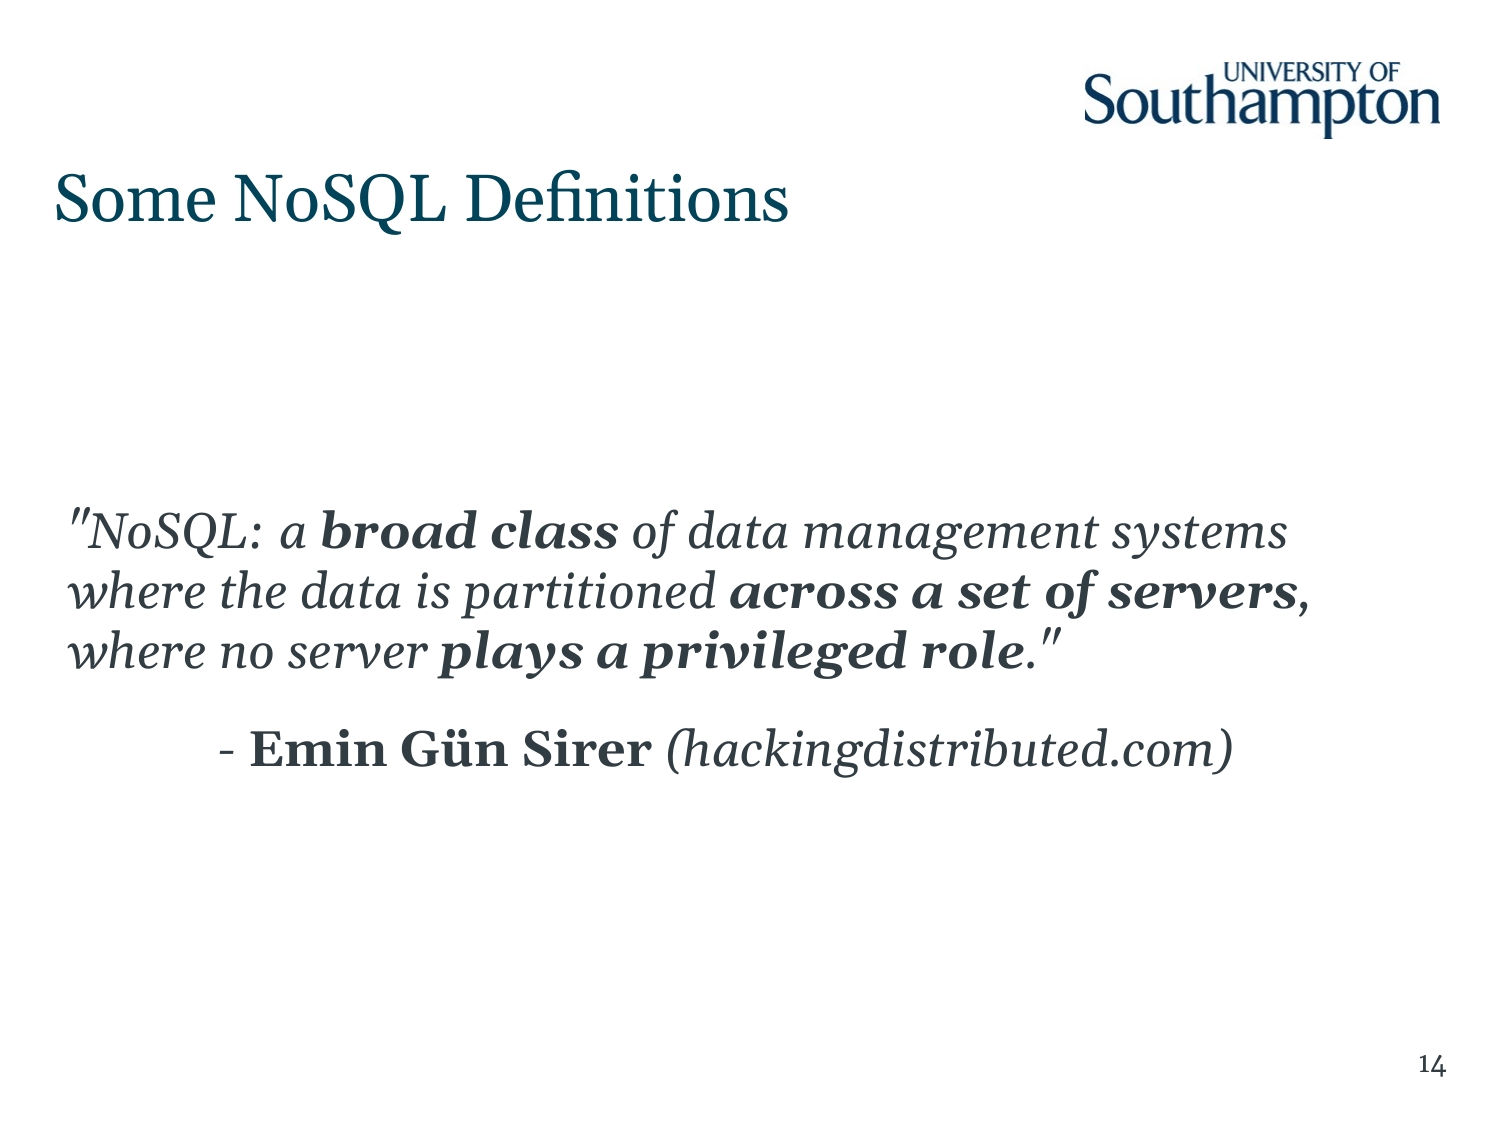

# Some NoSQL Definitions
"NoSQL: a broad class of data management systems where the data is partitioned across a set of servers, where no server plays a privileged role."
	- Emin Gün Sirer (hackingdistributed.com)
14